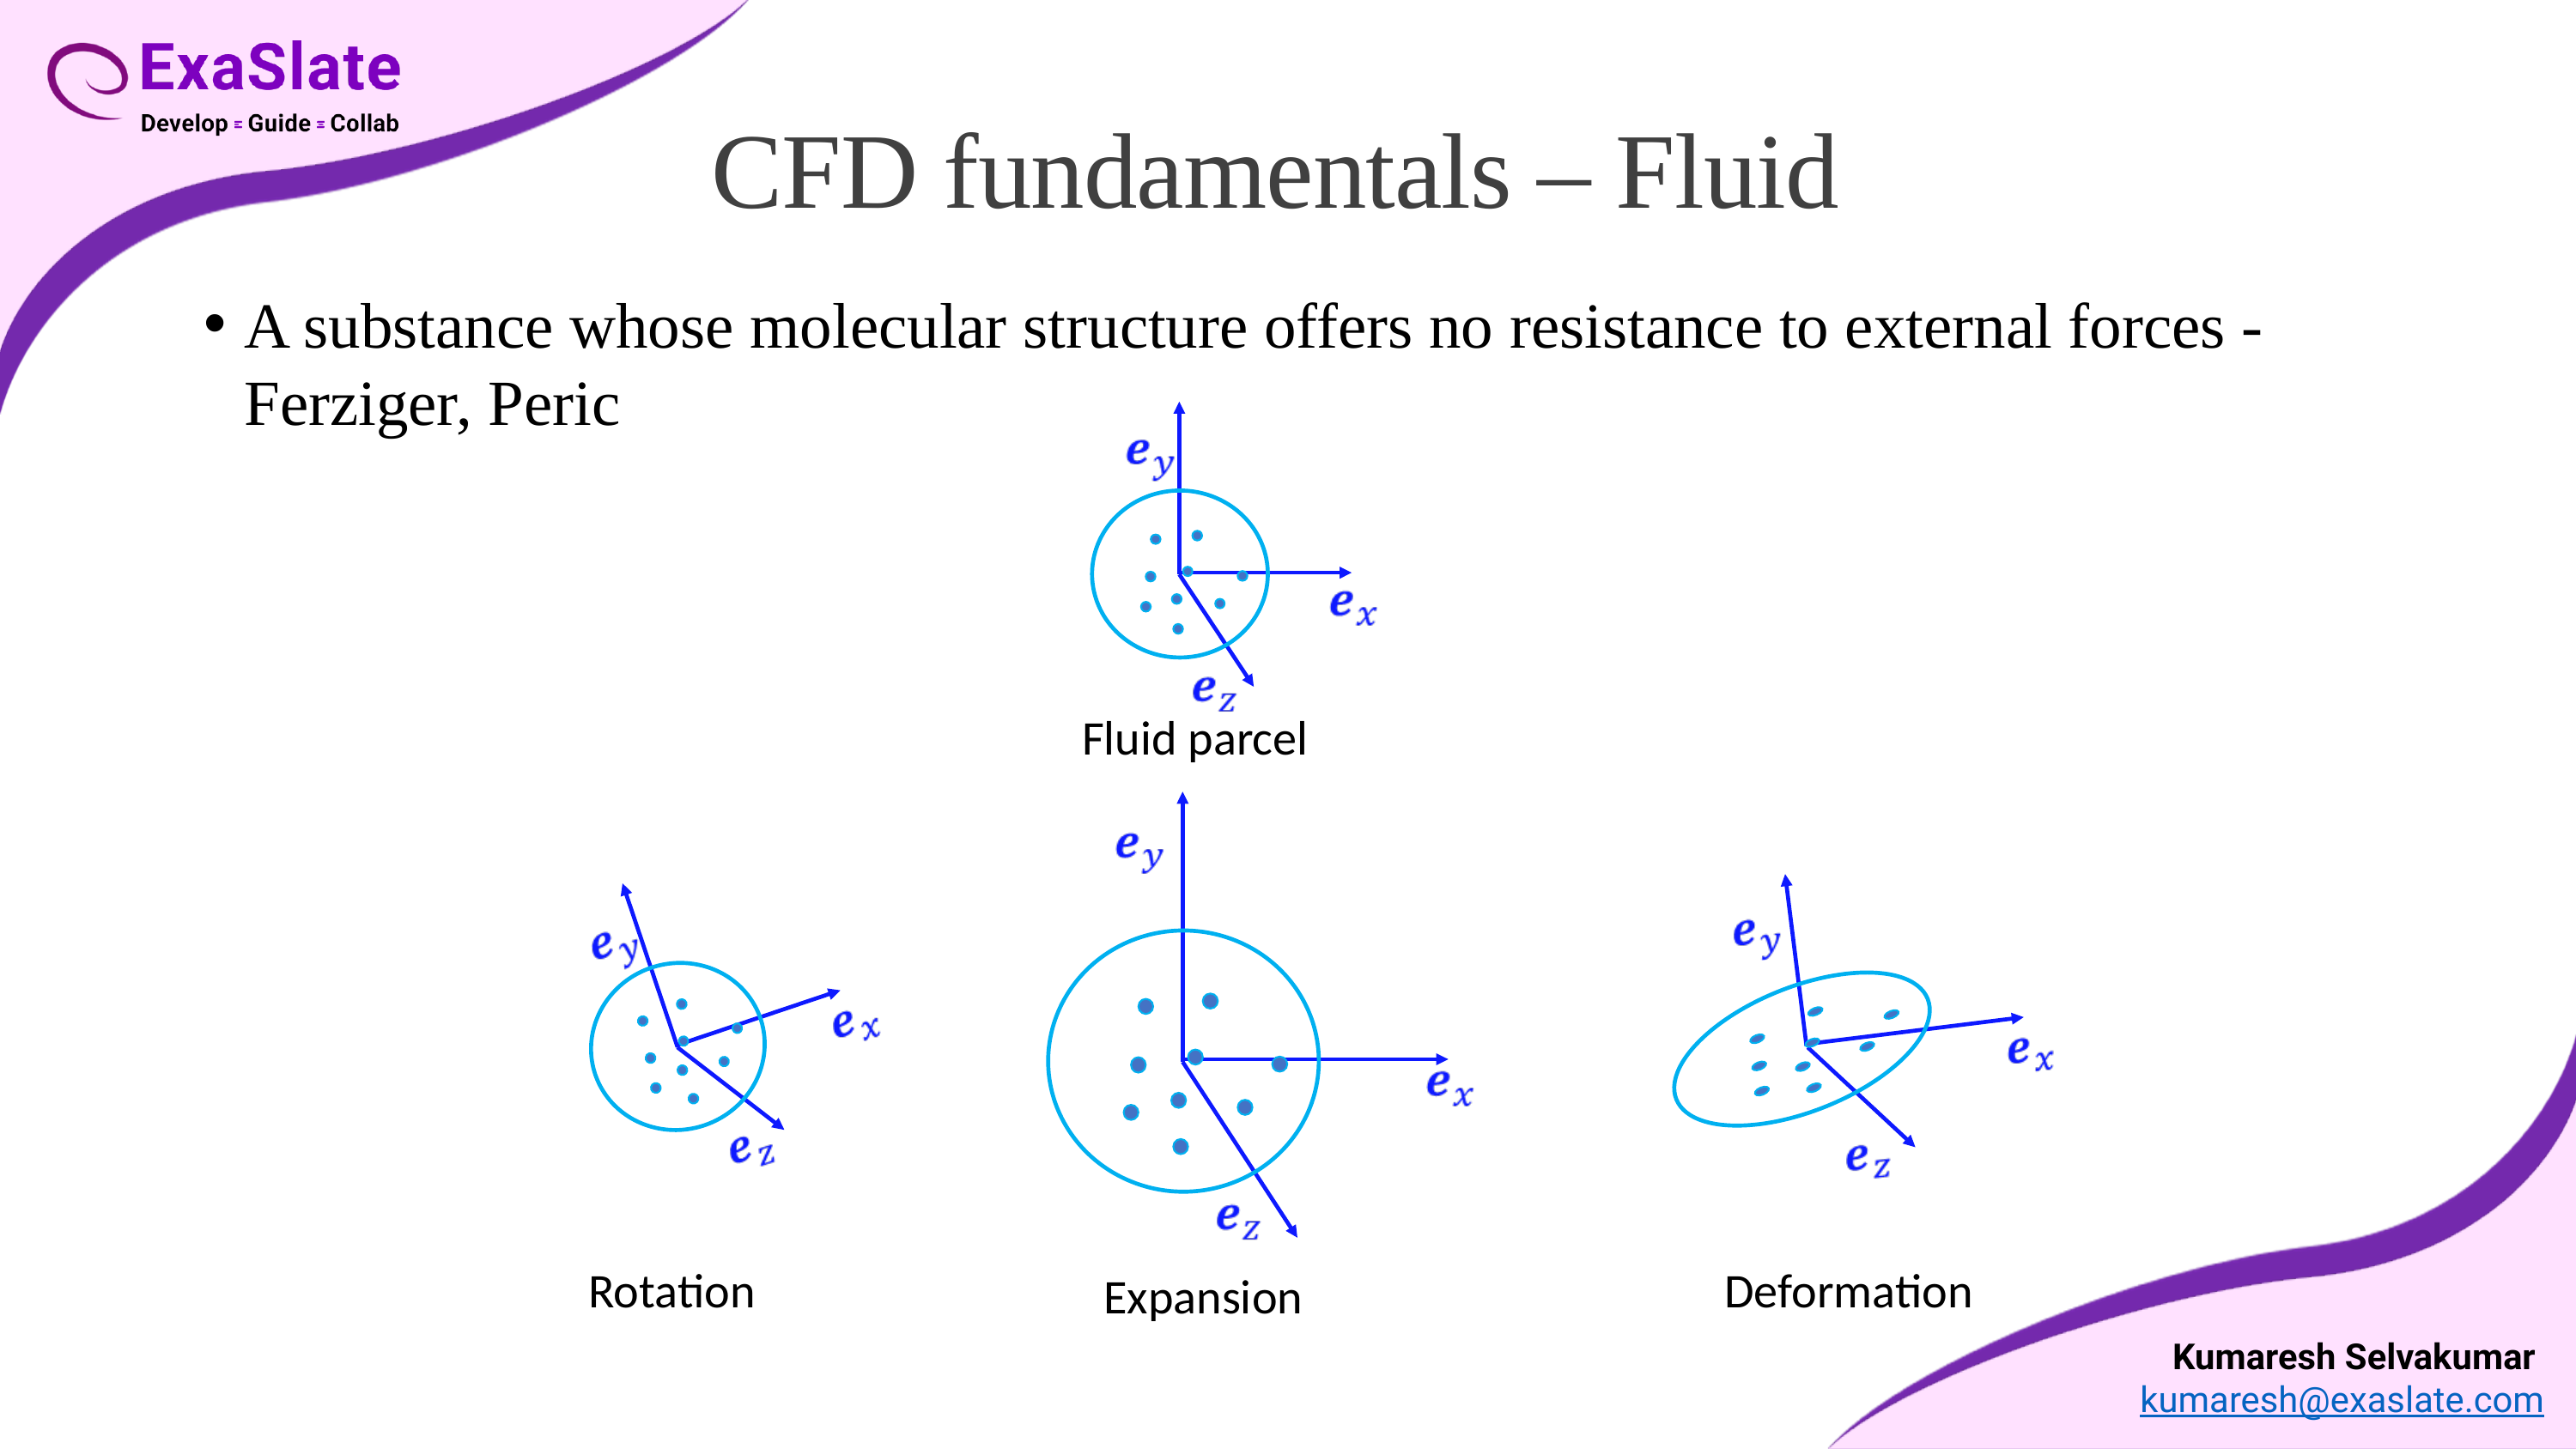

CFD fundamentals – Fluid
A substance whose molecular structure offers no resistance to external forces - Ferziger, Peric

Fluid parcel

Rotation
Deformation
Expansion
Kumaresh Selvakumar kumaresh@exaslate.com